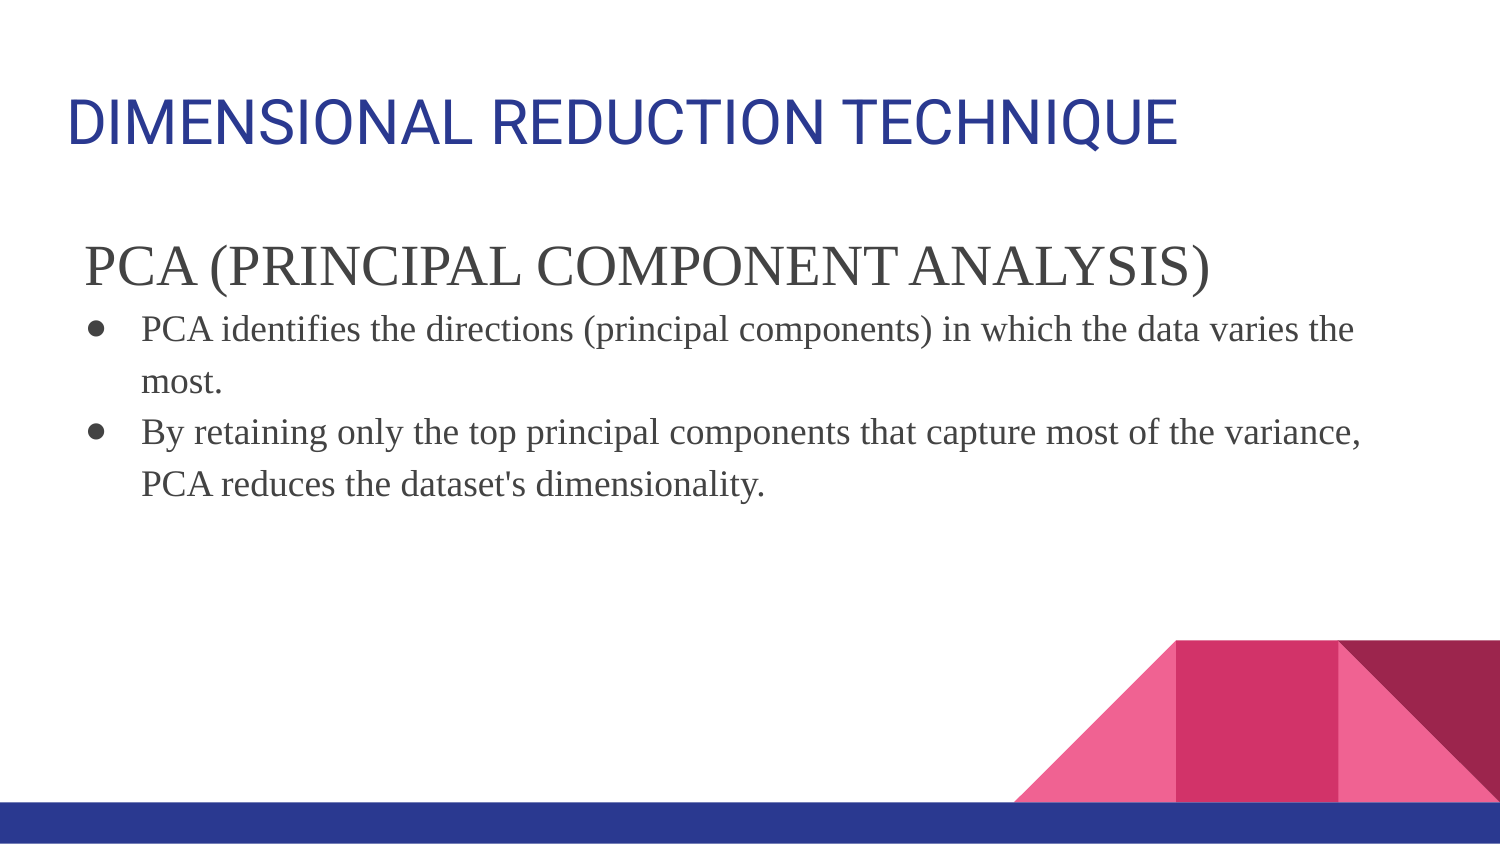

# DIMENSIONAL REDUCTION TECHNIQUE
PCA (PRINCIPAL COMPONENT ANALYSIS)
PCA identifies the directions (principal components) in which the data varies the most.
By retaining only the top principal components that capture most of the variance, PCA reduces the dataset's dimensionality.